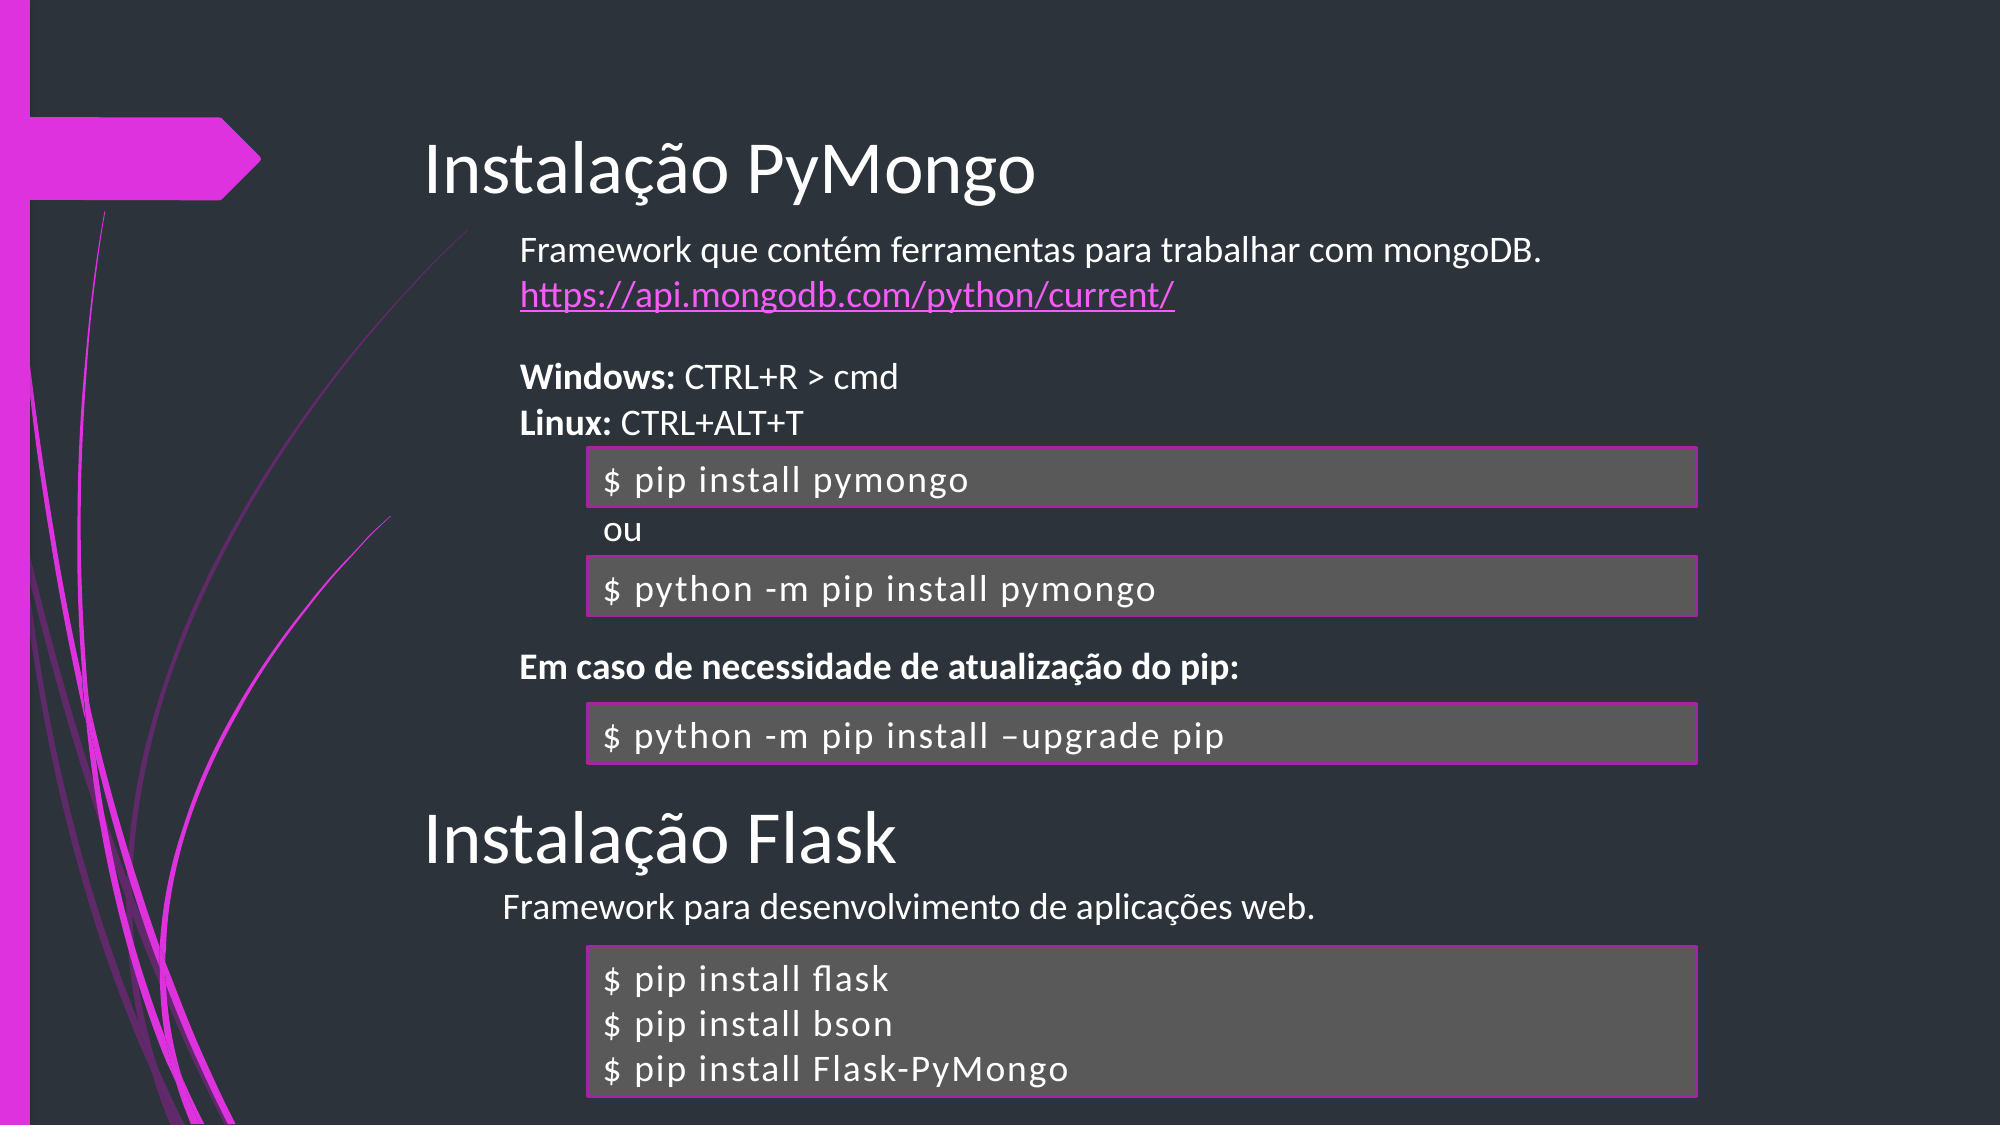

# Instalação PyMongo
Framework que contém ferramentas para trabalhar com mongoDB.
https://api.mongodb.com/python/current/
Windows: CTRL+R > cmd
Linux: CTRL+ALT+T
$ pip install pymongo
ou
$ python -m pip install pymongo
Em caso de necessidade de atualização do pip:
$ python -m pip install –upgrade pip
Instalação Flask
Framework para desenvolvimento de aplicações web.
$ pip install flask
$ pip install bson
$ pip install Flask-PyMongo